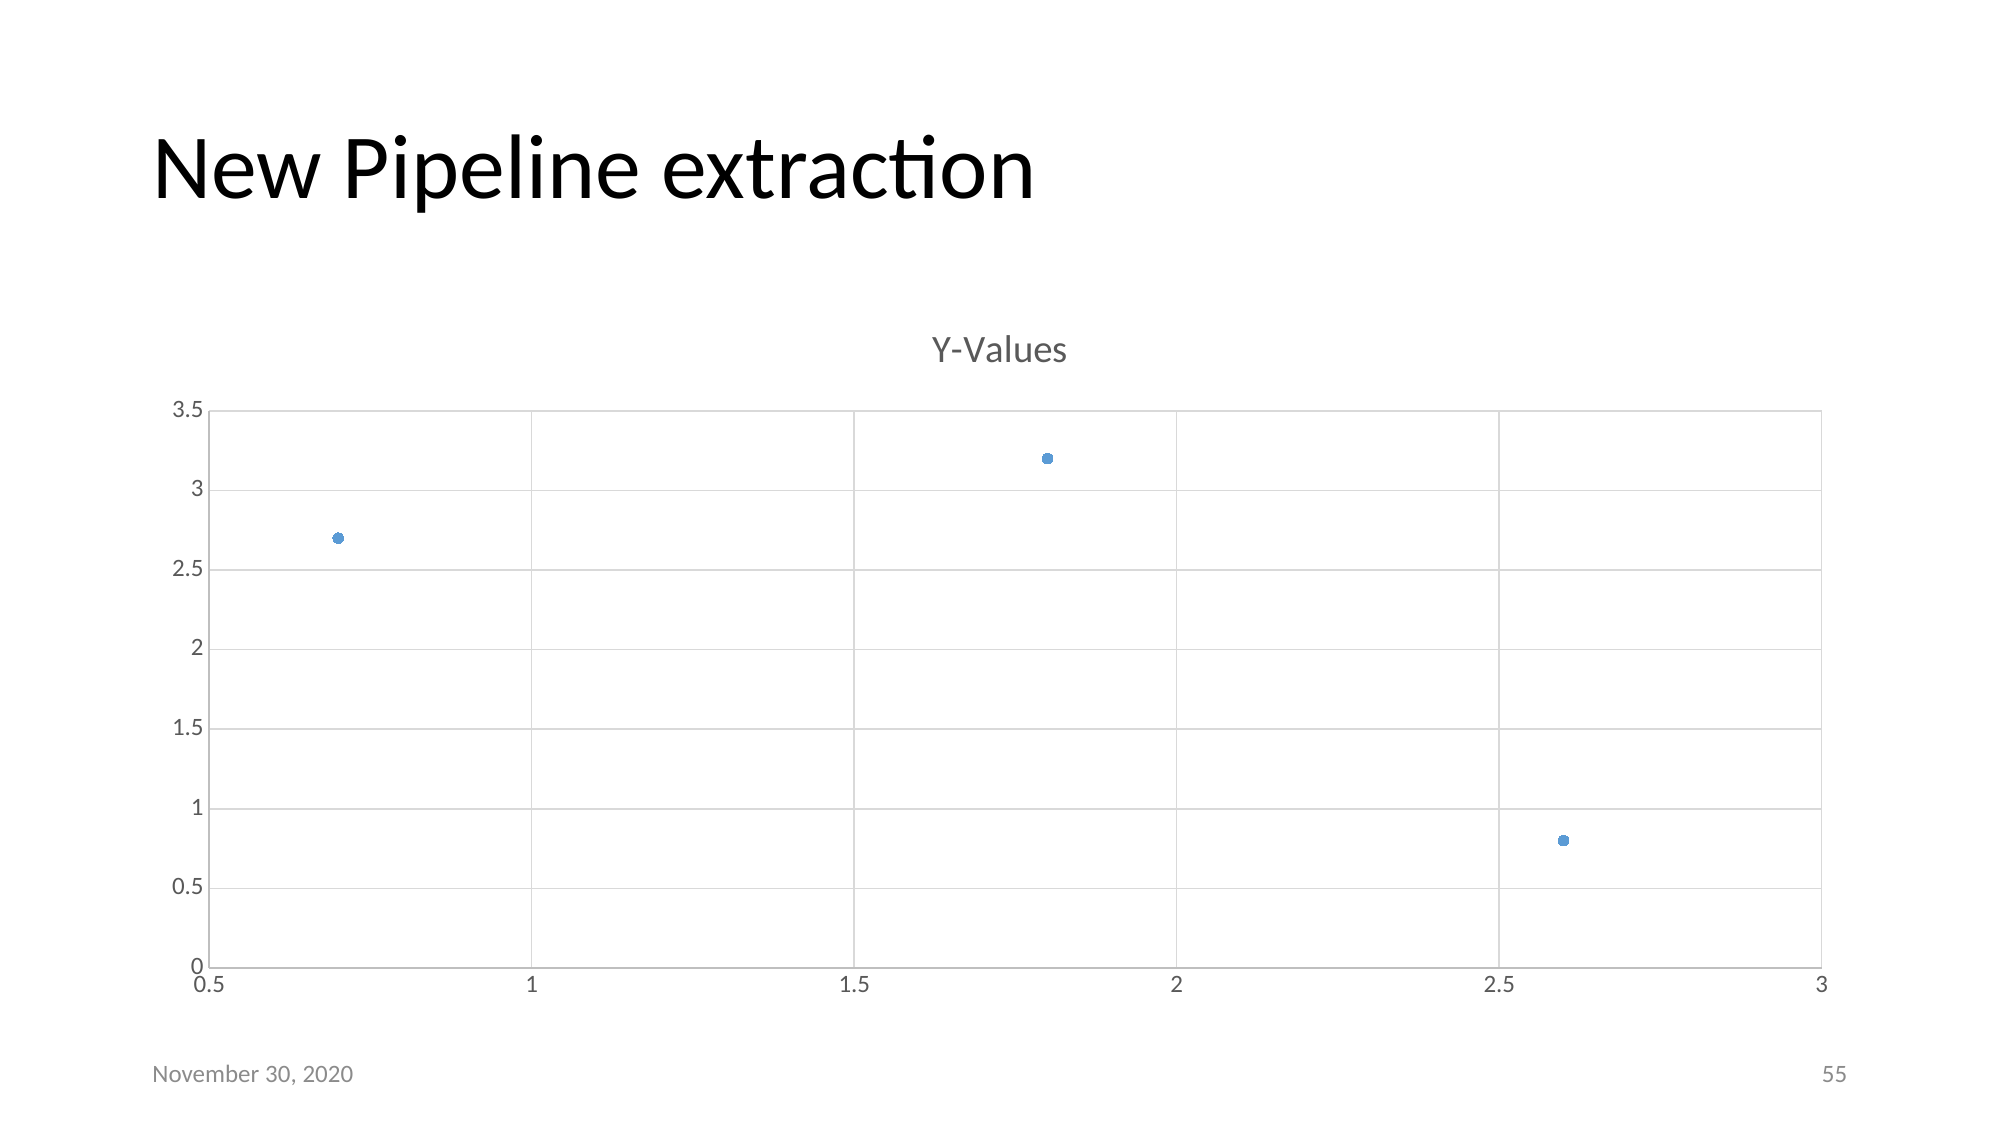

# New Pipeline extraction

### Chart:

| Category | Y-Values |
|---|---|
November 30, 2020
55